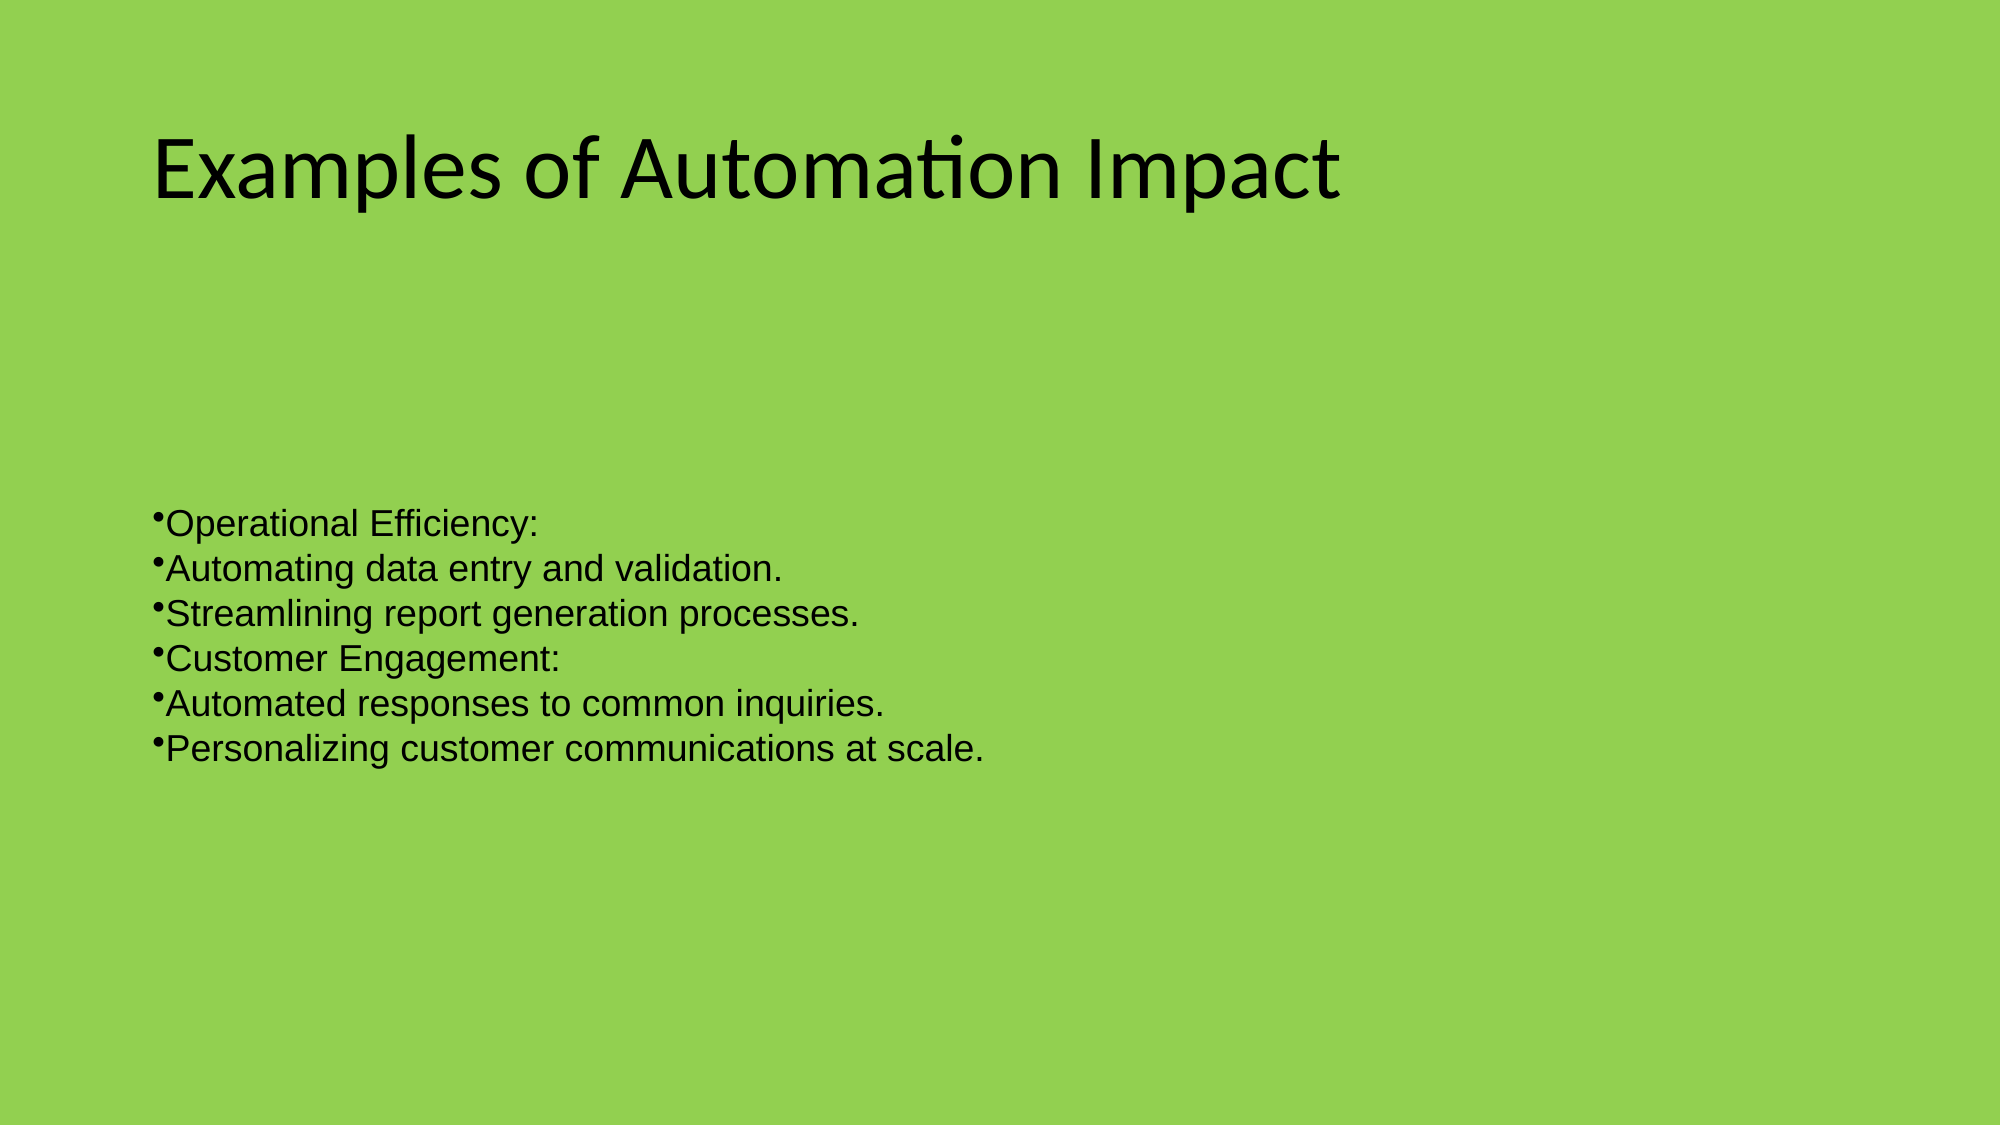

# Examples of Automation Impact
Operational Efficiency:
Automating data entry and validation.
Streamlining report generation processes.
Customer Engagement:
Automated responses to common inquiries.
Personalizing customer communications at scale.